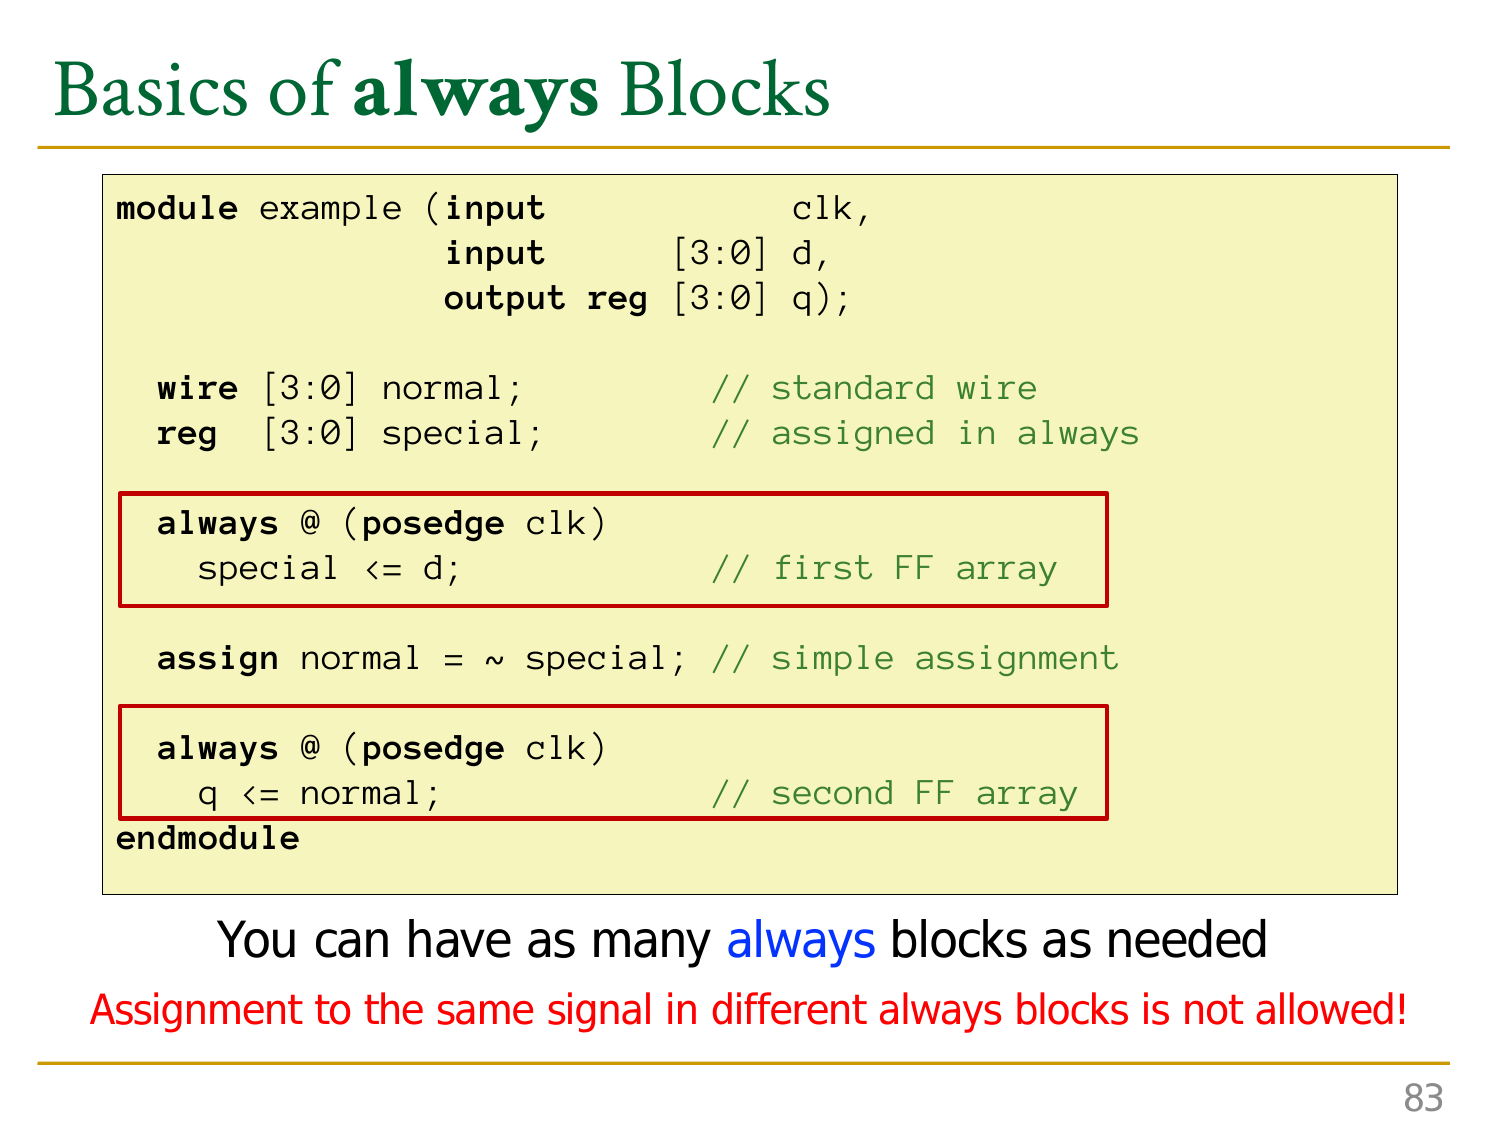

# Basics of always Blocks
module example (input            clk,
                input      [3:0] d,
                output reg [3:0] q);

  wire [3:0] normal;         // standard wire
  reg  [3:0] special;        // assigned in always

  always @ (posedge clk)
    special <= d;            // first FF array

  assign normal = ~ special; // simple assignment

  always @ (posedge clk)
    q <= normal;             // second FF array
endmodule

You can have as many always blocks as needed
Assignment to the same signal in different always blocks is not allowed!
83